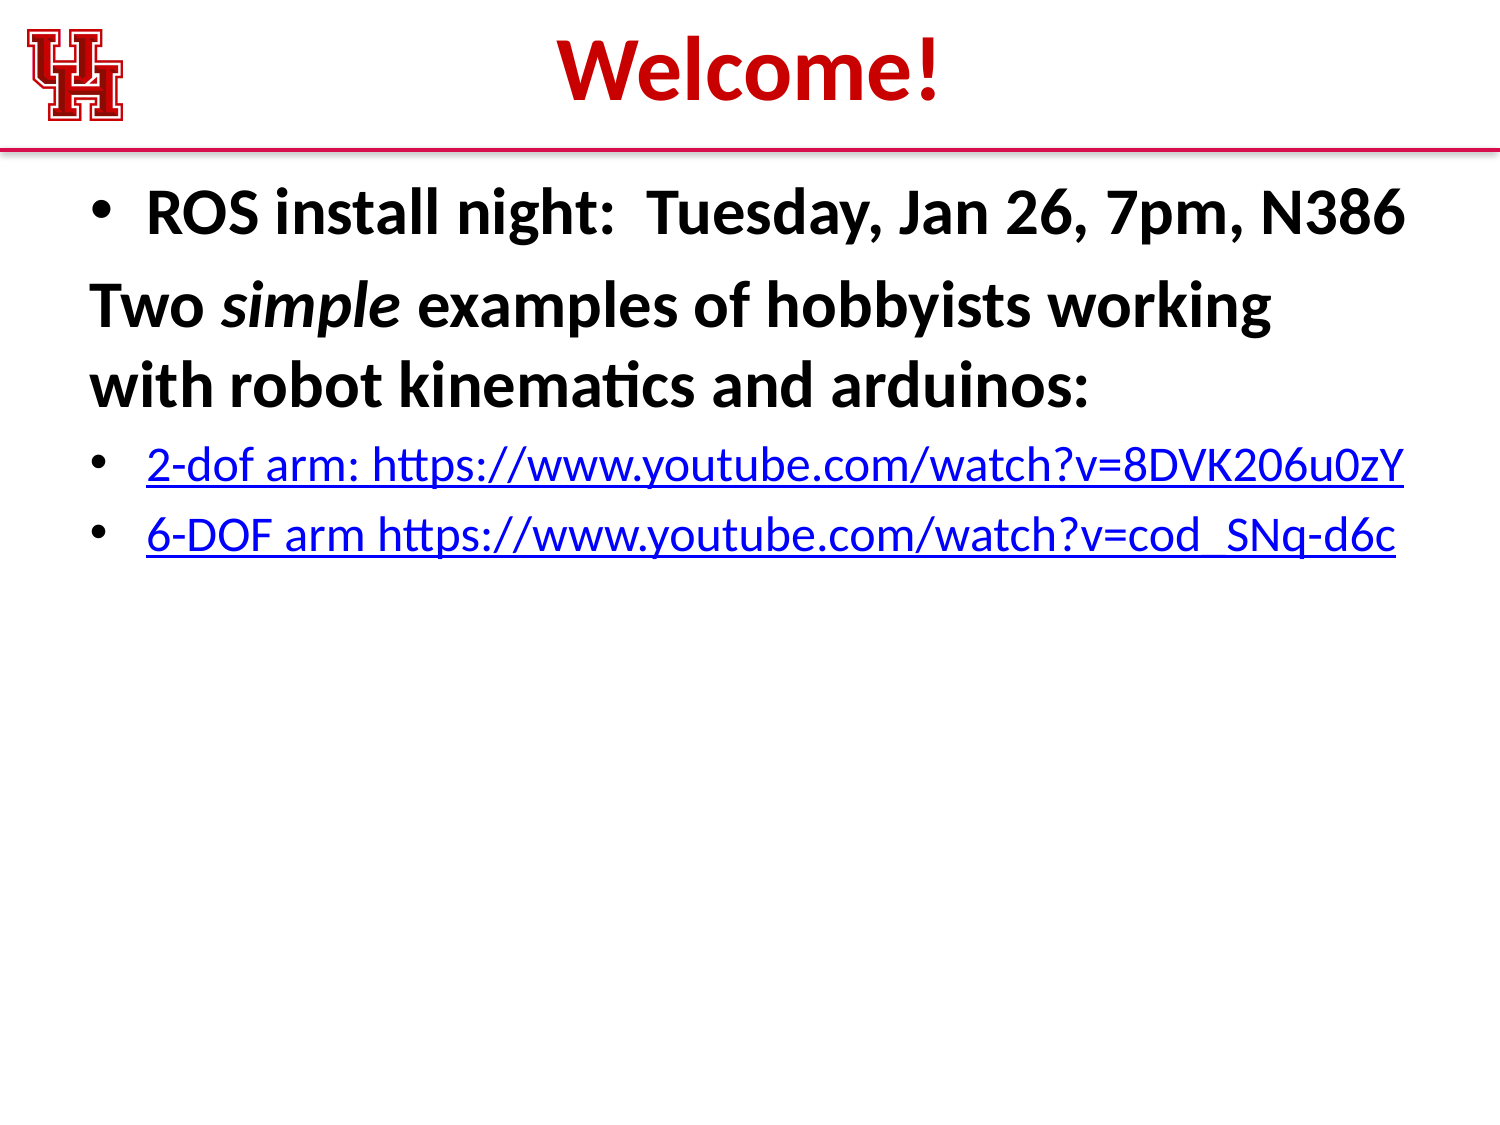

# Welcome!
ROS install night:  Tuesday, Jan 26, 7pm, N386
Two simple examples of hobbyists working with robot kinematics and arduinos:
2-dof arm: https://www.youtube.com/watch?v=8DVK206u0zY
6-DOF arm https://www.youtube.com/watch?v=cod_SNq-d6c